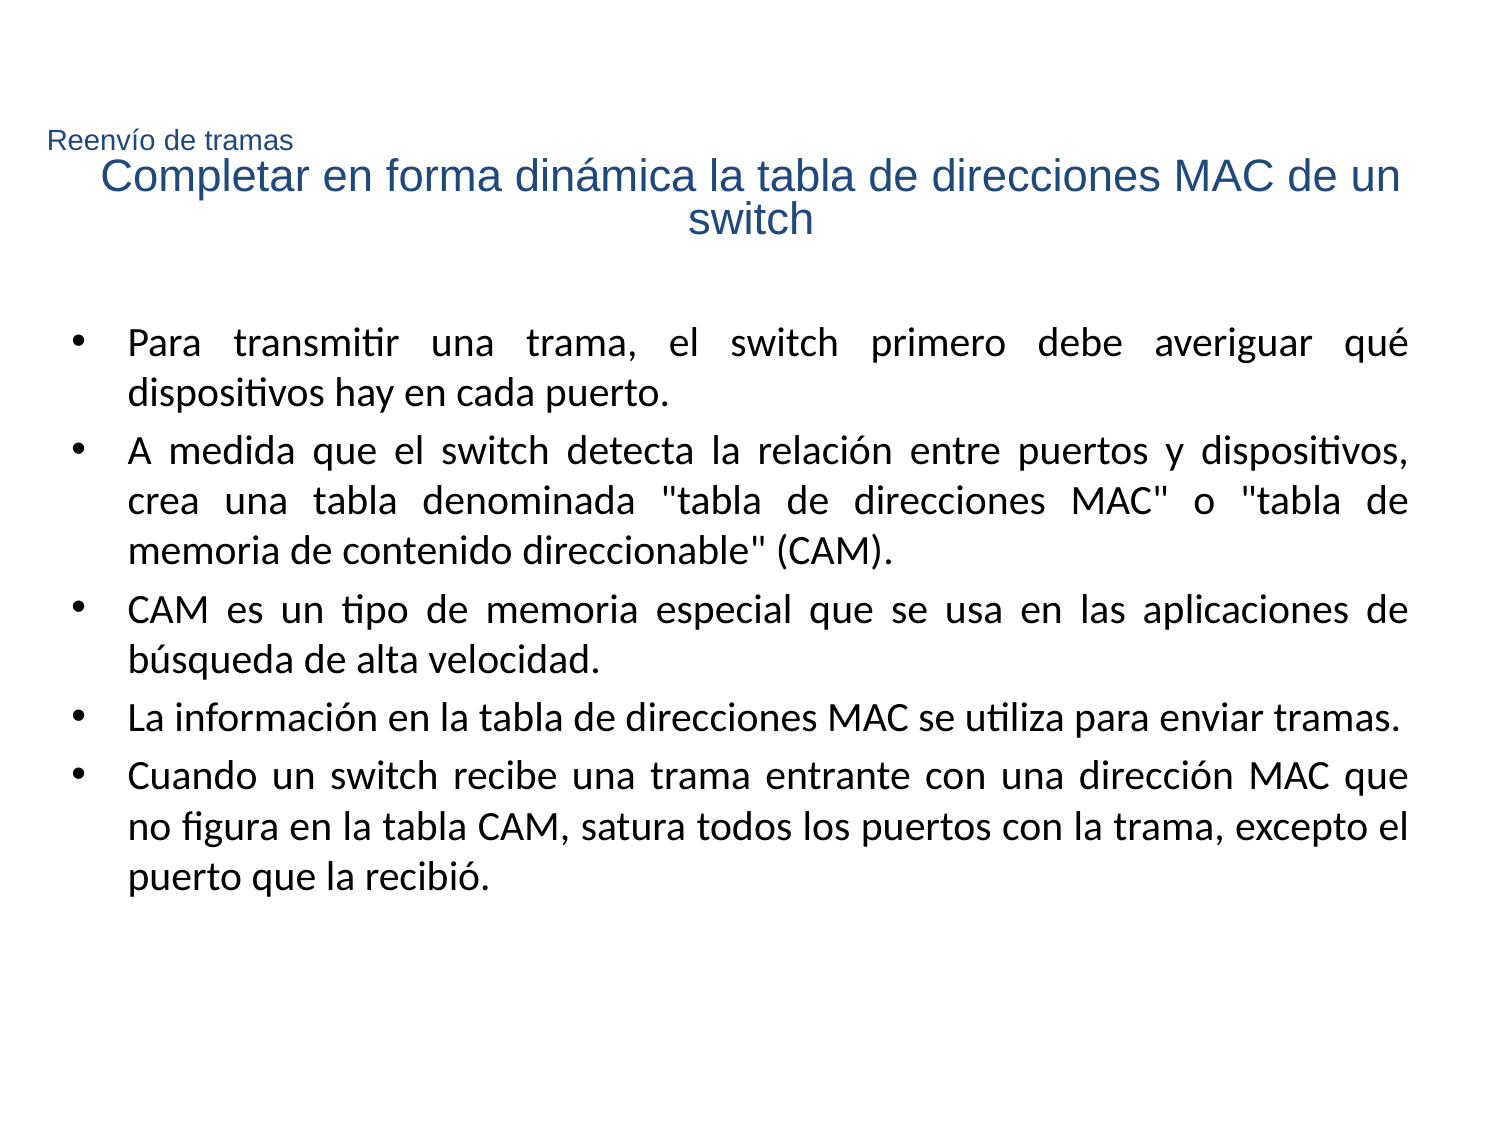

# Reenvío de tramas
Completar en forma dinámica la tabla de direcciones MAC de un switch
Para transmitir una trama, el switch primero debe averiguar qué dispositivos hay en cada puerto.
A medida que el switch detecta la relación entre puertos y dispositivos, crea una tabla denominada "tabla de direcciones MAC" o "tabla de memoria de contenido direccionable" (CAM).
CAM es un tipo de memoria especial que se usa en las aplicaciones de búsqueda de alta velocidad.
La información en la tabla de direcciones MAC se utiliza para enviar tramas.
Cuando un switch recibe una trama entrante con una dirección MAC que no figura en la tabla CAM, satura todos los puertos con la trama, excepto el puerto que la recibió.